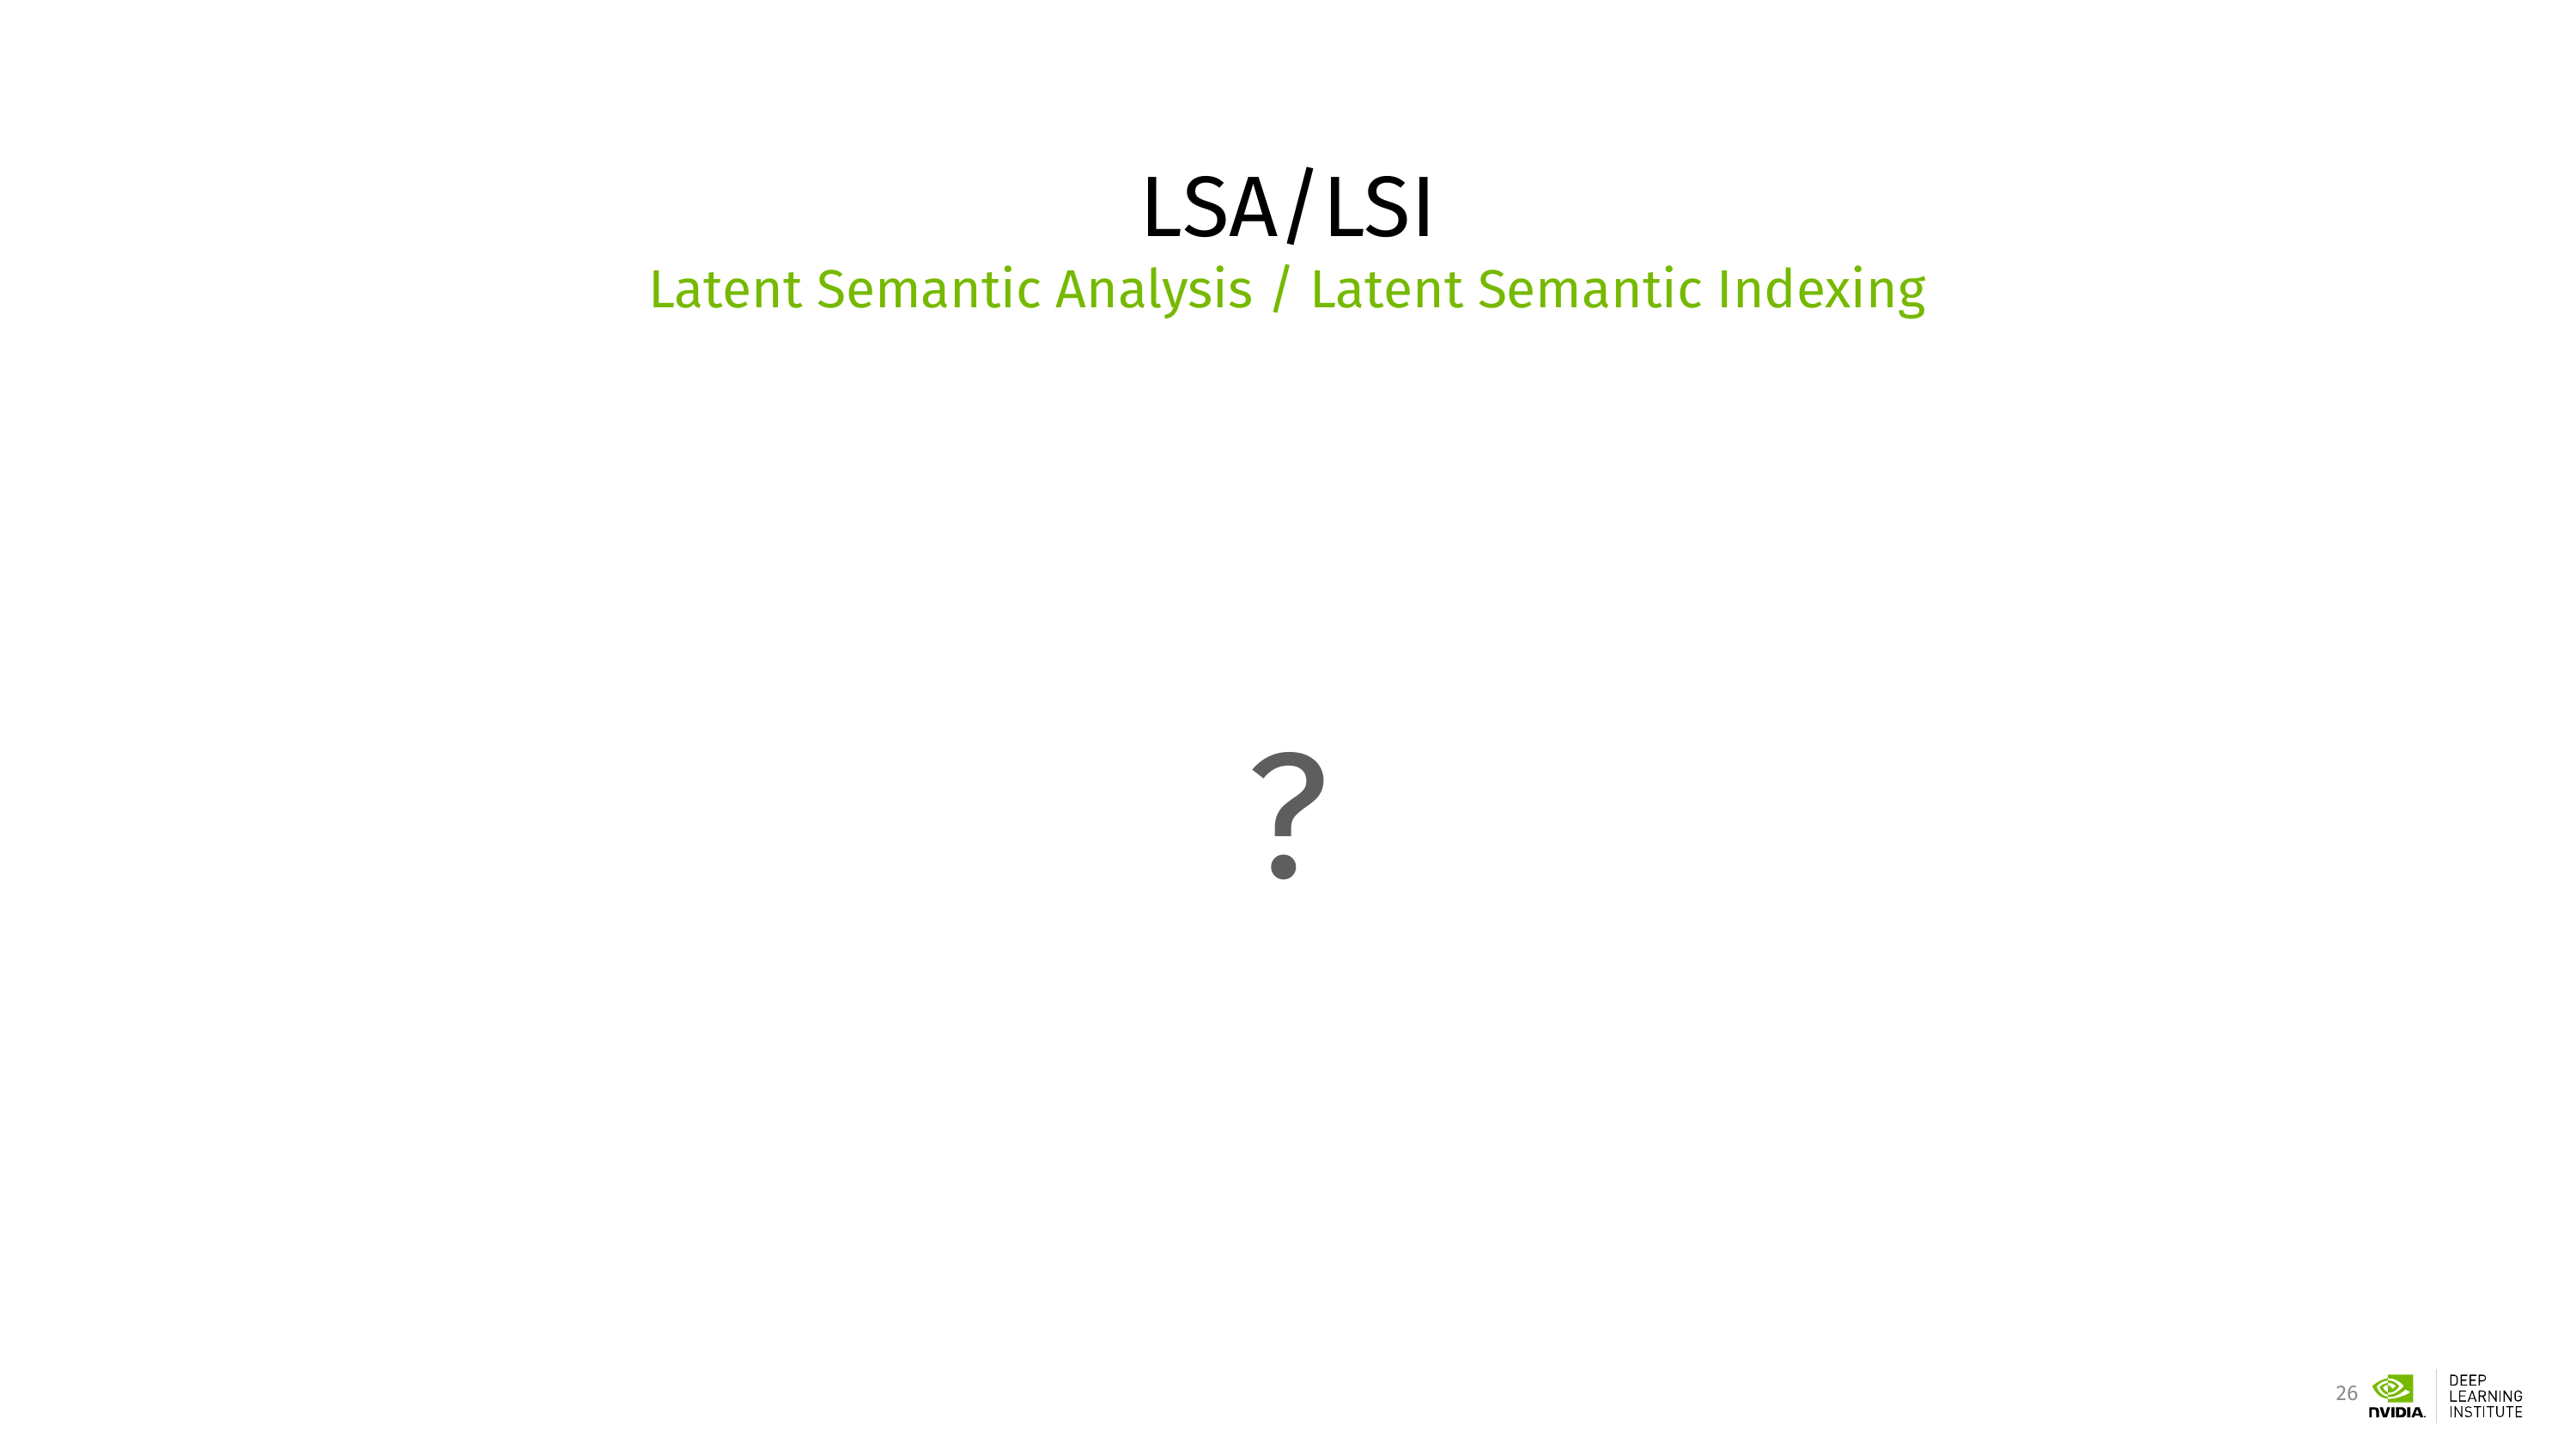

# LSA/LSI
Latent Semantic Analysis / Latent Semantic Indexing
?